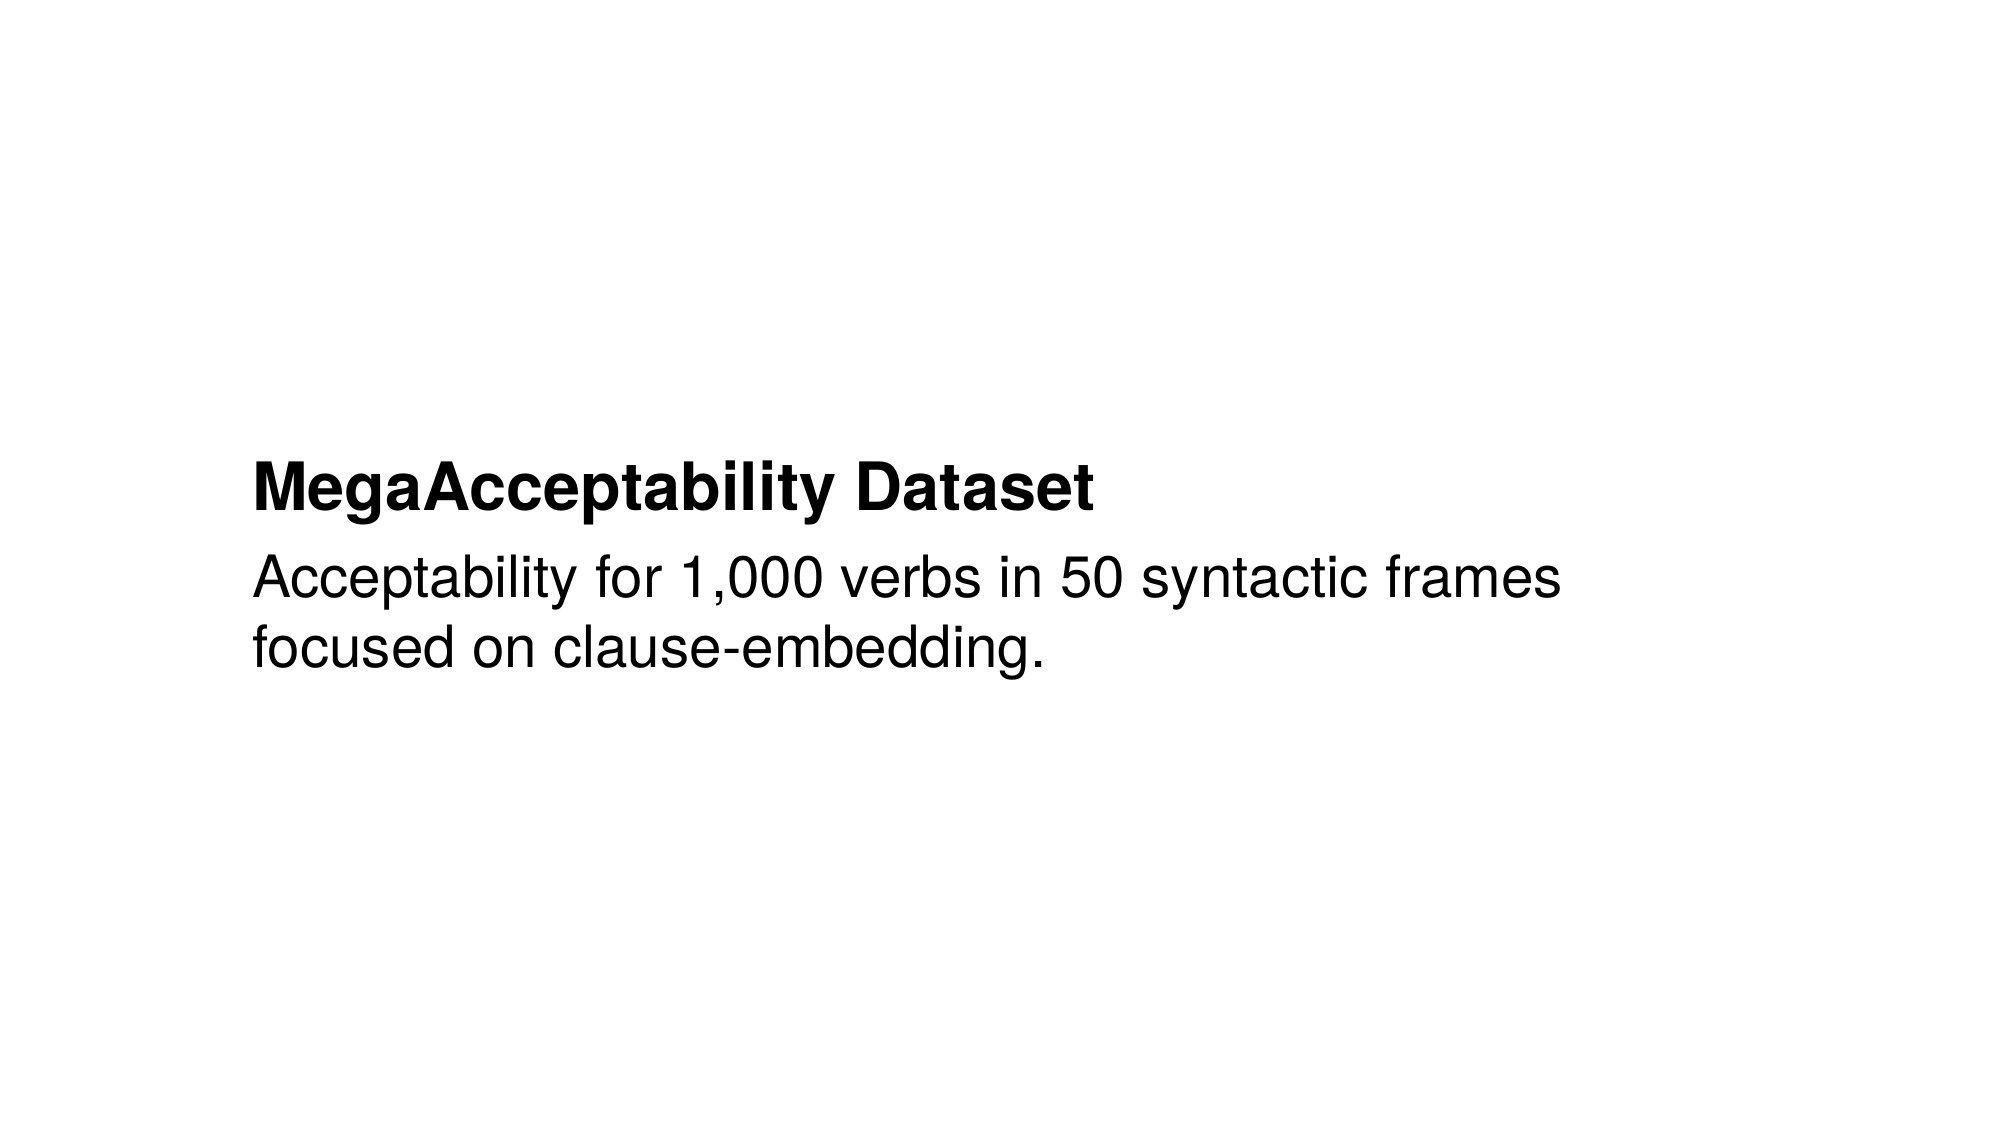

MegaAcceptability Dataset
Acceptability for 1,000 verbs in 50 syntactic frames focused on clause-embedding.